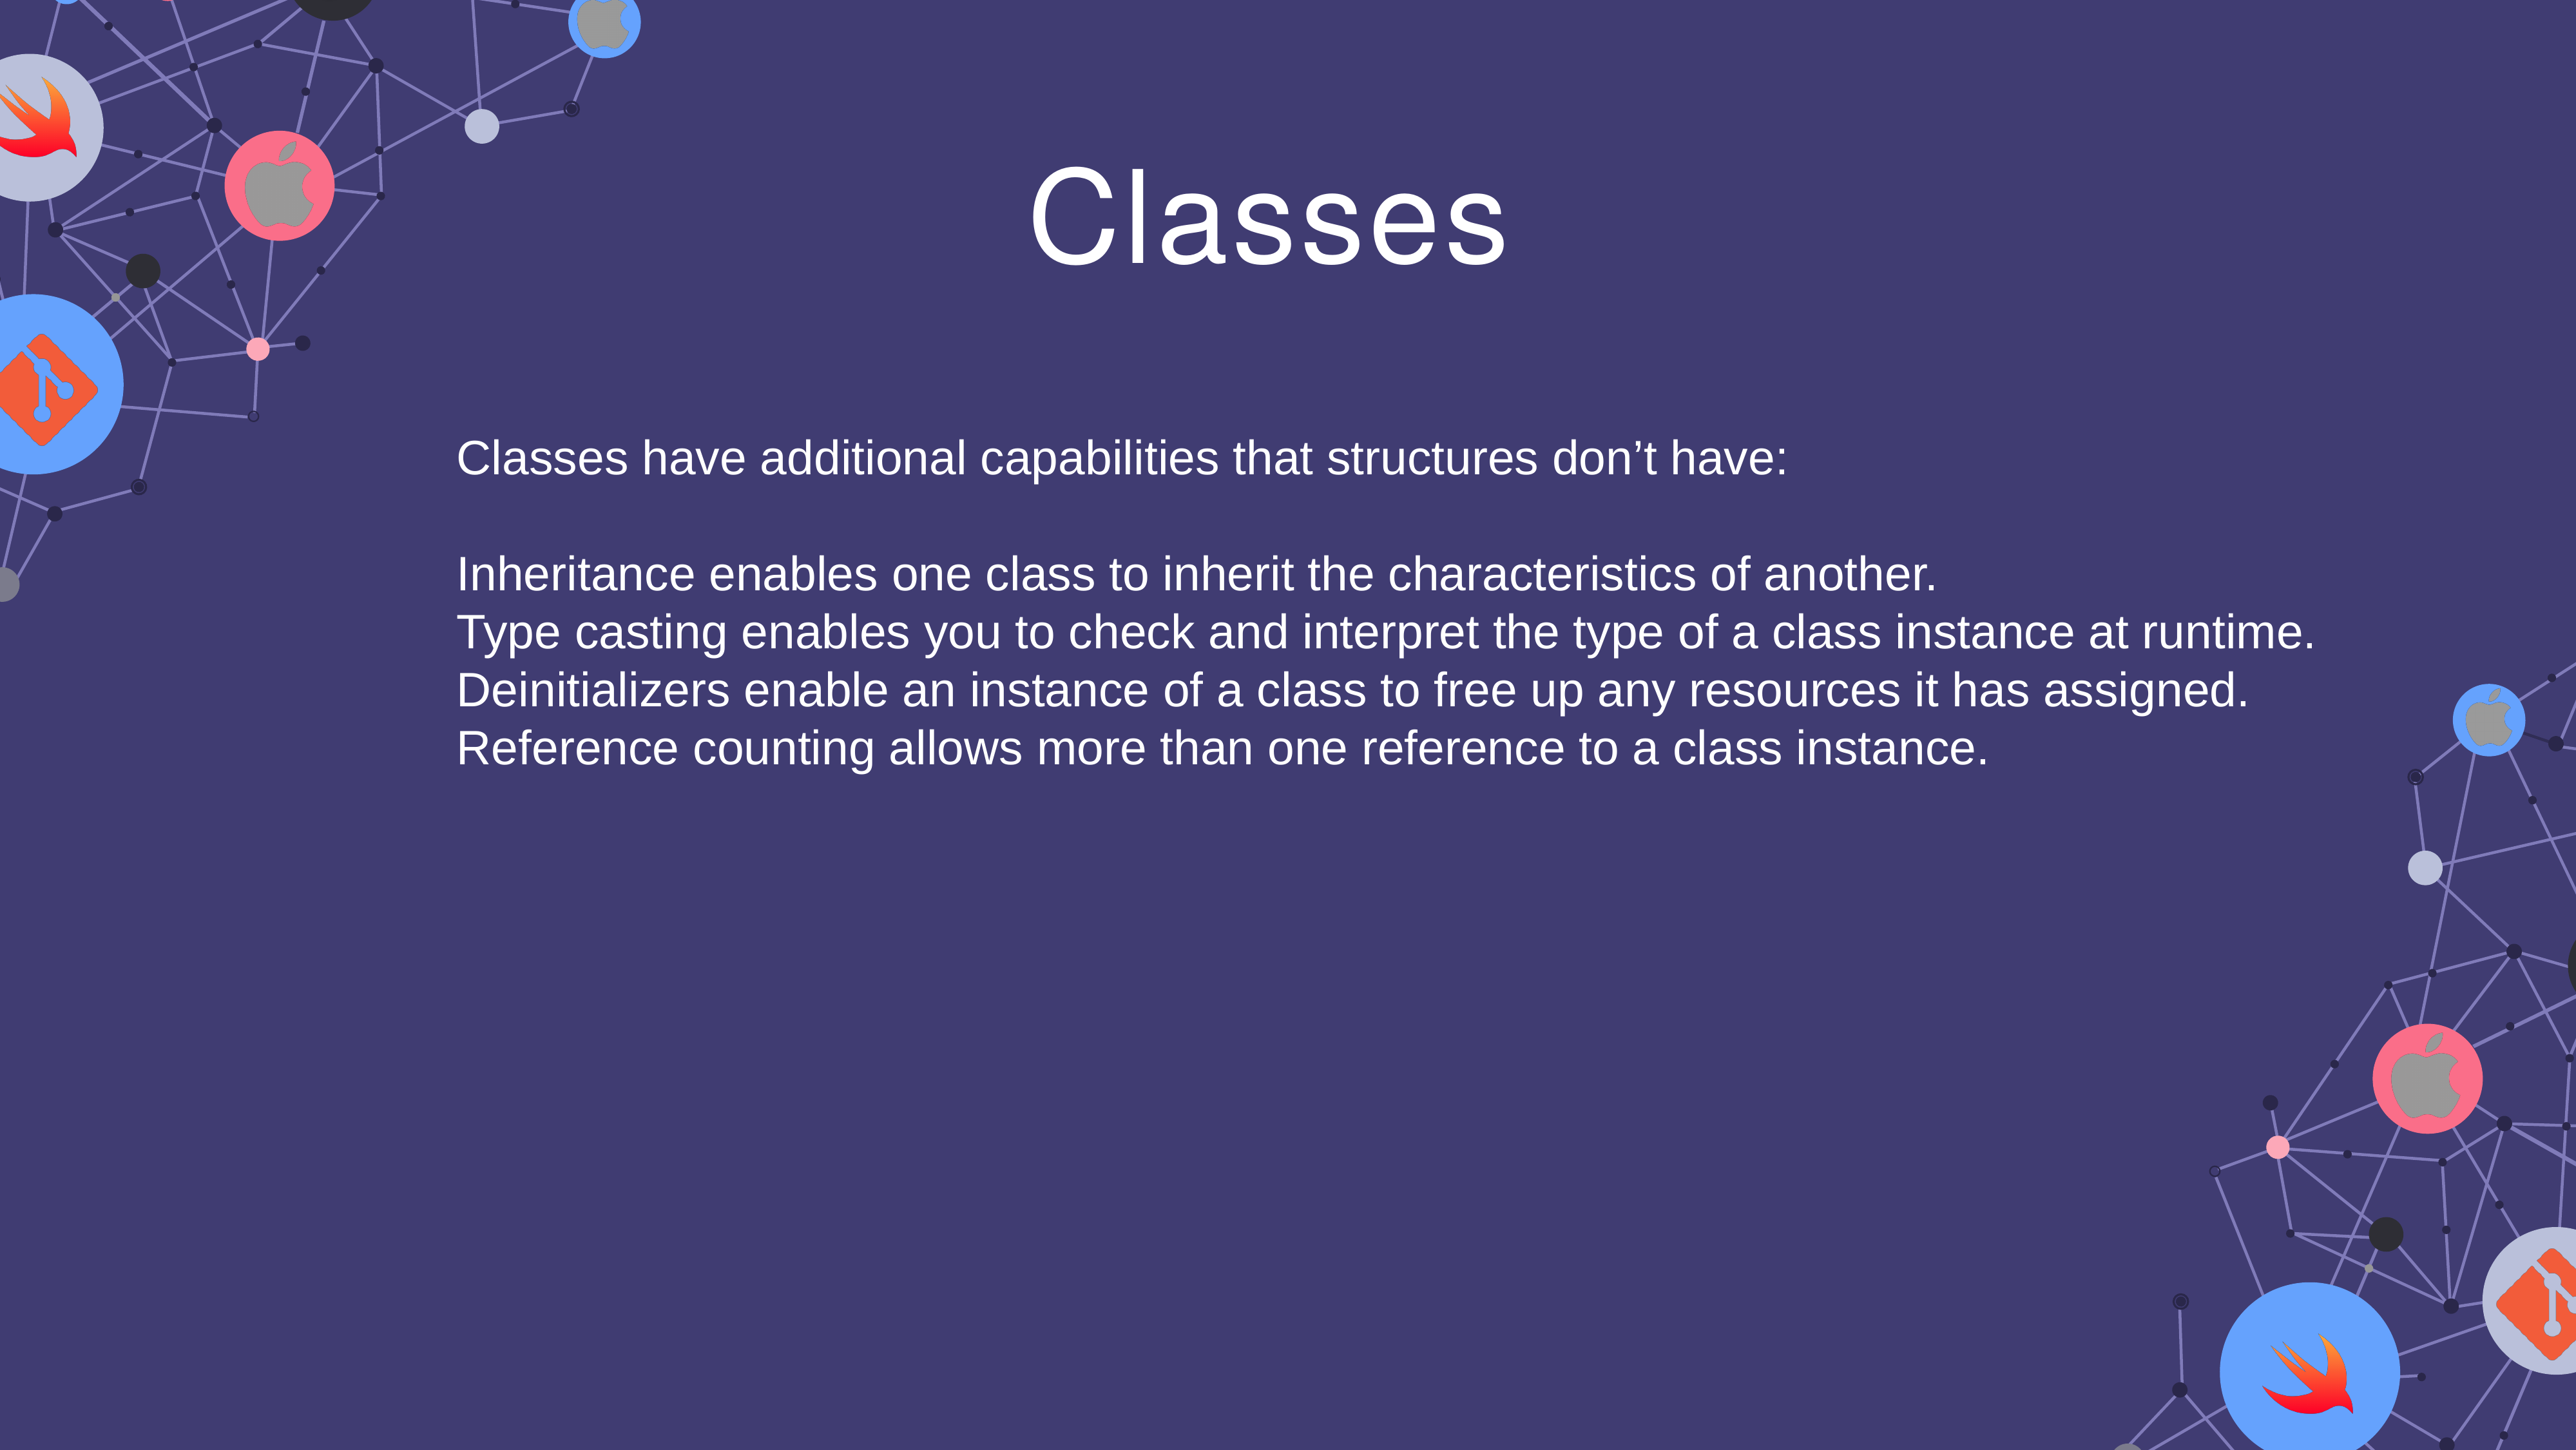

Classes
Classes have additional capabilities that structures don’t have:

Inheritance enables one class to inherit the characteristics of another.
Type casting enables you to check and interpret the type of a class instance at runtime.
Deinitializers enable an instance of a class to free up any resources it has assigned.
Reference counting allows more than one reference to a class instance.